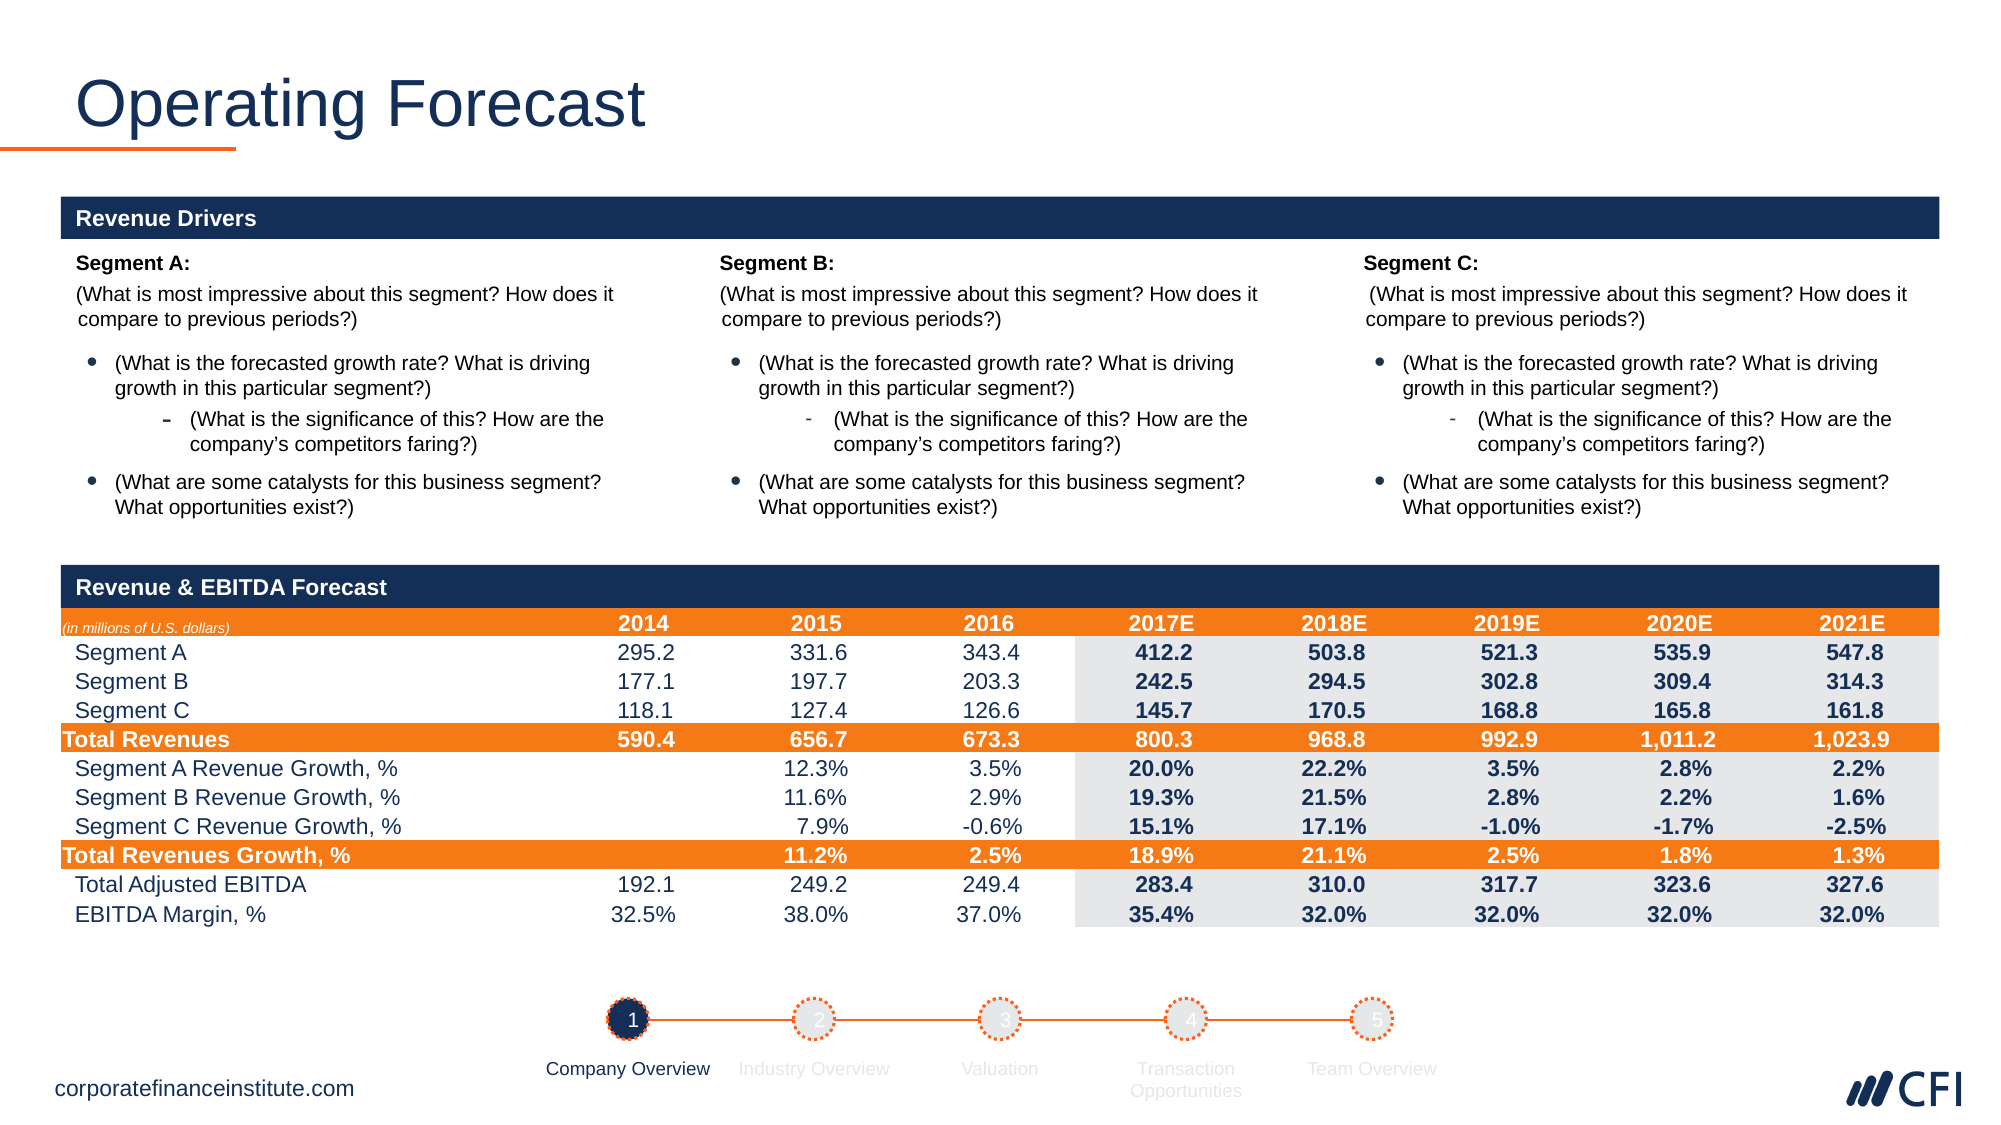

# Operating Forecast
Revenue Drivers

Segment C:
 (What is most impressive about this segment? How does it compare to previous periods?)
(What is the forecasted growth rate? What is driving growth in this particular segment?)
(What is the significance of this? How are the company’s competitors faring?)
(What are some catalysts for this business segment? What opportunities exist?)
Segment A:
(What is most impressive about this segment? How does it compare to previous periods?)
(What is the forecasted growth rate? What is driving growth in this particular segment?)
(What is the significance of this? How are the company’s competitors faring?)
(What are some catalysts for this business segment? What opportunities exist?)
Segment B:
(What is most impressive about this segment? How does it compare to previous periods?)
(What is the forecasted growth rate? What is driving growth in this particular segment?)
(What is the significance of this? How are the company’s competitors faring?)
(What are some catalysts for this business segment? What opportunities exist?)
Revenue & EBITDA Forecast
| (in millions of U.S. dollars) | 2014 | 2015 | 2016 | 2017E | 2018E | 2019E | 2020E | 2021E |
| --- | --- | --- | --- | --- | --- | --- | --- | --- |
| Segment A | 295.2 | 331.6 | 343.4 | 412.2 | 503.8 | 521.3 | 535.9 | 547.8 |
| Segment B | 177.1 | 197.7 | 203.3 | 242.5 | 294.5 | 302.8 | 309.4 | 314.3 |
| Segment C | 118.1 | 127.4 | 126.6 | 145.7 | 170.5 | 168.8 | 165.8 | 161.8 |
| Total Revenues | 590.4 | 656.7 | 673.3 | 800.3 | 968.8 | 992.9 | 1,011.2 | 1,023.9 |
| Segment A Revenue Growth, % |  | 12.3% | 3.5% | 20.0% | 22.2% | 3.5% | 2.8% | 2.2% |
| Segment B Revenue Growth, % |  | 11.6% | 2.9% | 19.3% | 21.5% | 2.8% | 2.2% | 1.6% |
| Segment C Revenue Growth, % |  | 7.9% | -0.6% | 15.1% | 17.1% | -1.0% | -1.7% | -2.5% |
| Total Revenues Growth, % |  | 11.2% | 2.5% | 18.9% | 21.1% | 2.5% | 1.8% | 1.3% |
| Total Adjusted EBITDA | 192.1 | 249.2 | 249.4 | 283.4 | 310.0 | 317.7 | 323.6 | 327.6 |
| EBITDA Margin, % | 32.5% | 38.0% | 37.0% | 35.4% | 32.0% | 32.0% | 32.0% | 32.0% |
1
2
3
4
5
Company Overview
Industry Overview
Valuation
Transaction Opportunities
Team Overview